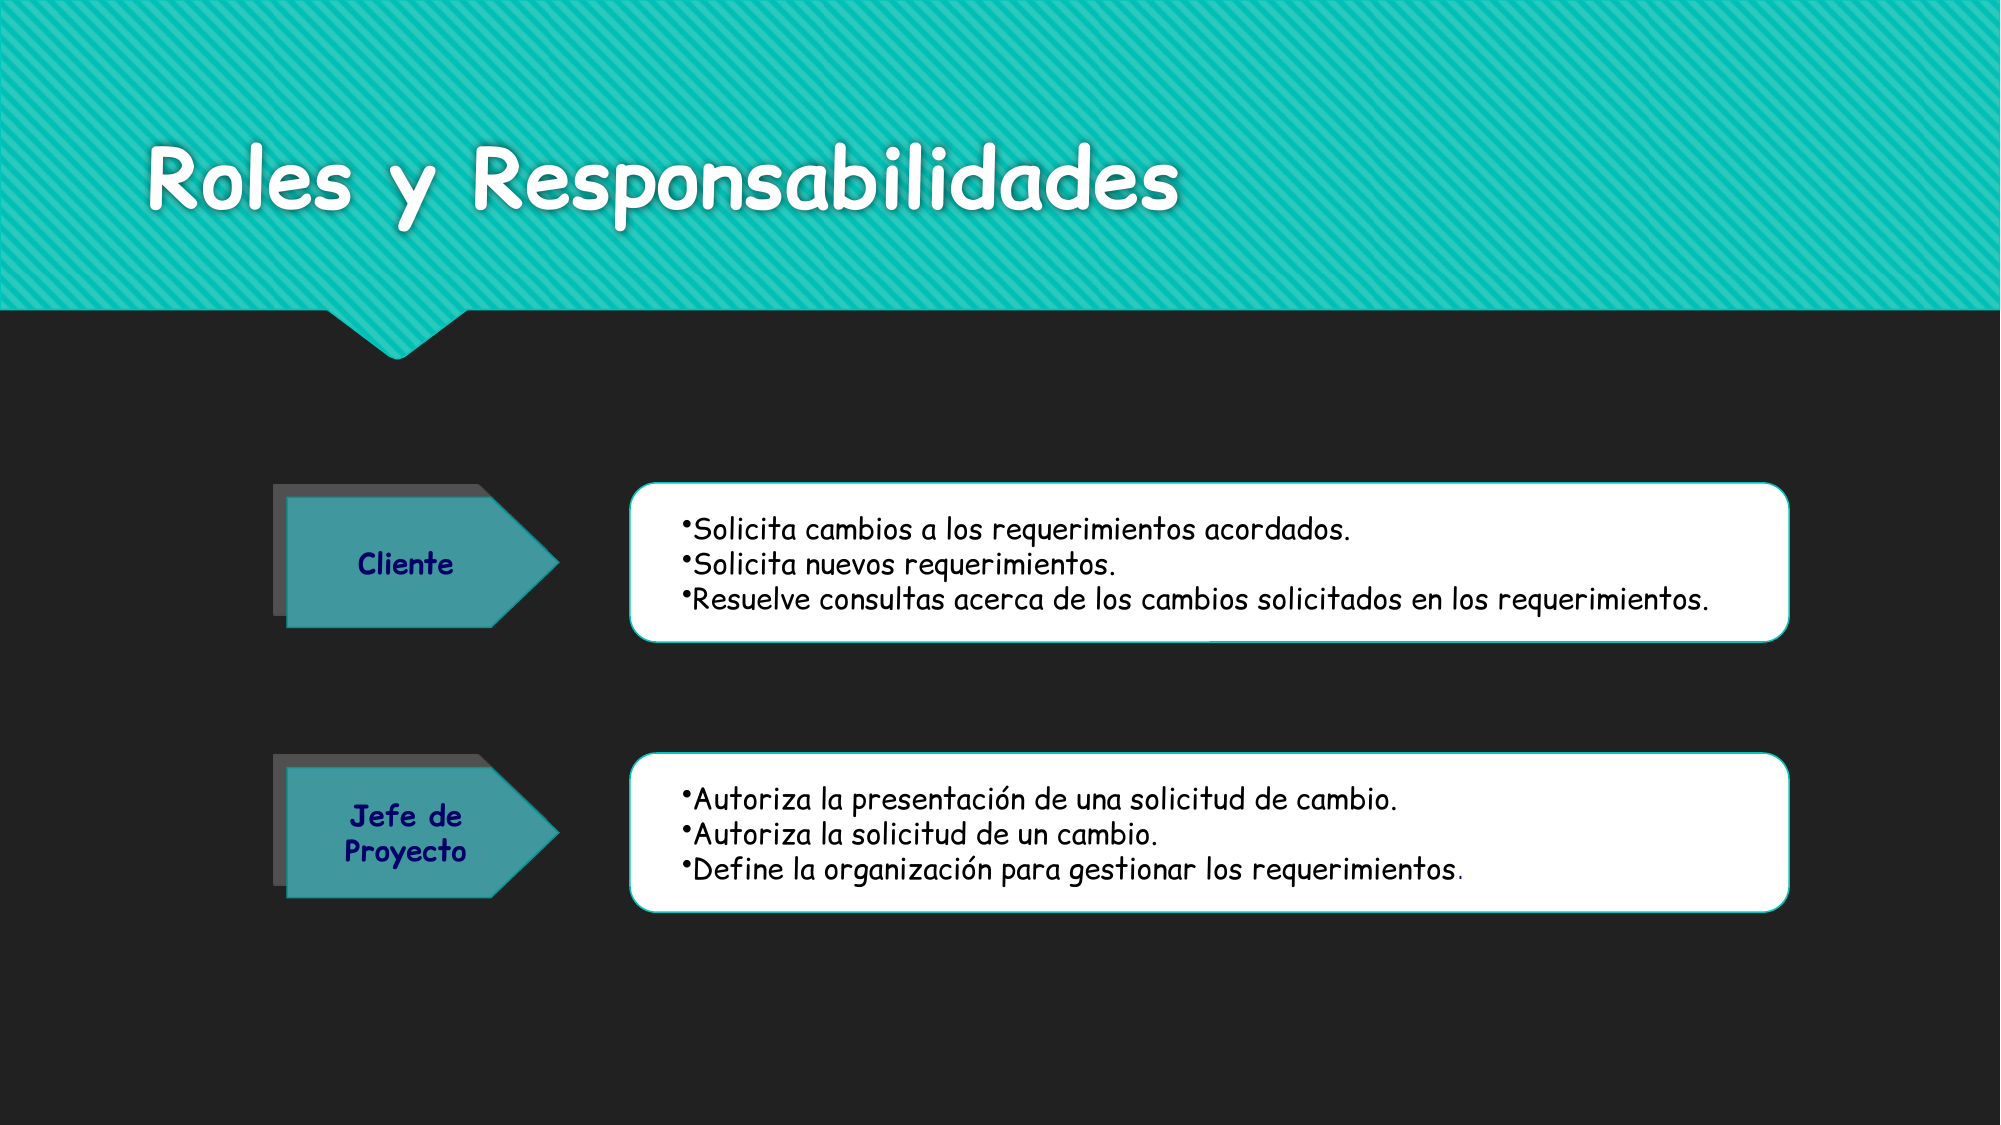

# Roles y Responsabilidades
Solicita cambios a los requerimientos acordados.
Solicita nuevos requerimientos.
Resuelve consultas acerca de los cambios solicitados en los requerimientos.
Cliente
Autoriza la presentación de una solicitud de cambio.
Autoriza la solicitud de un cambio.
Define la organización para gestionar los requerimientos.
Jefe de Proyecto